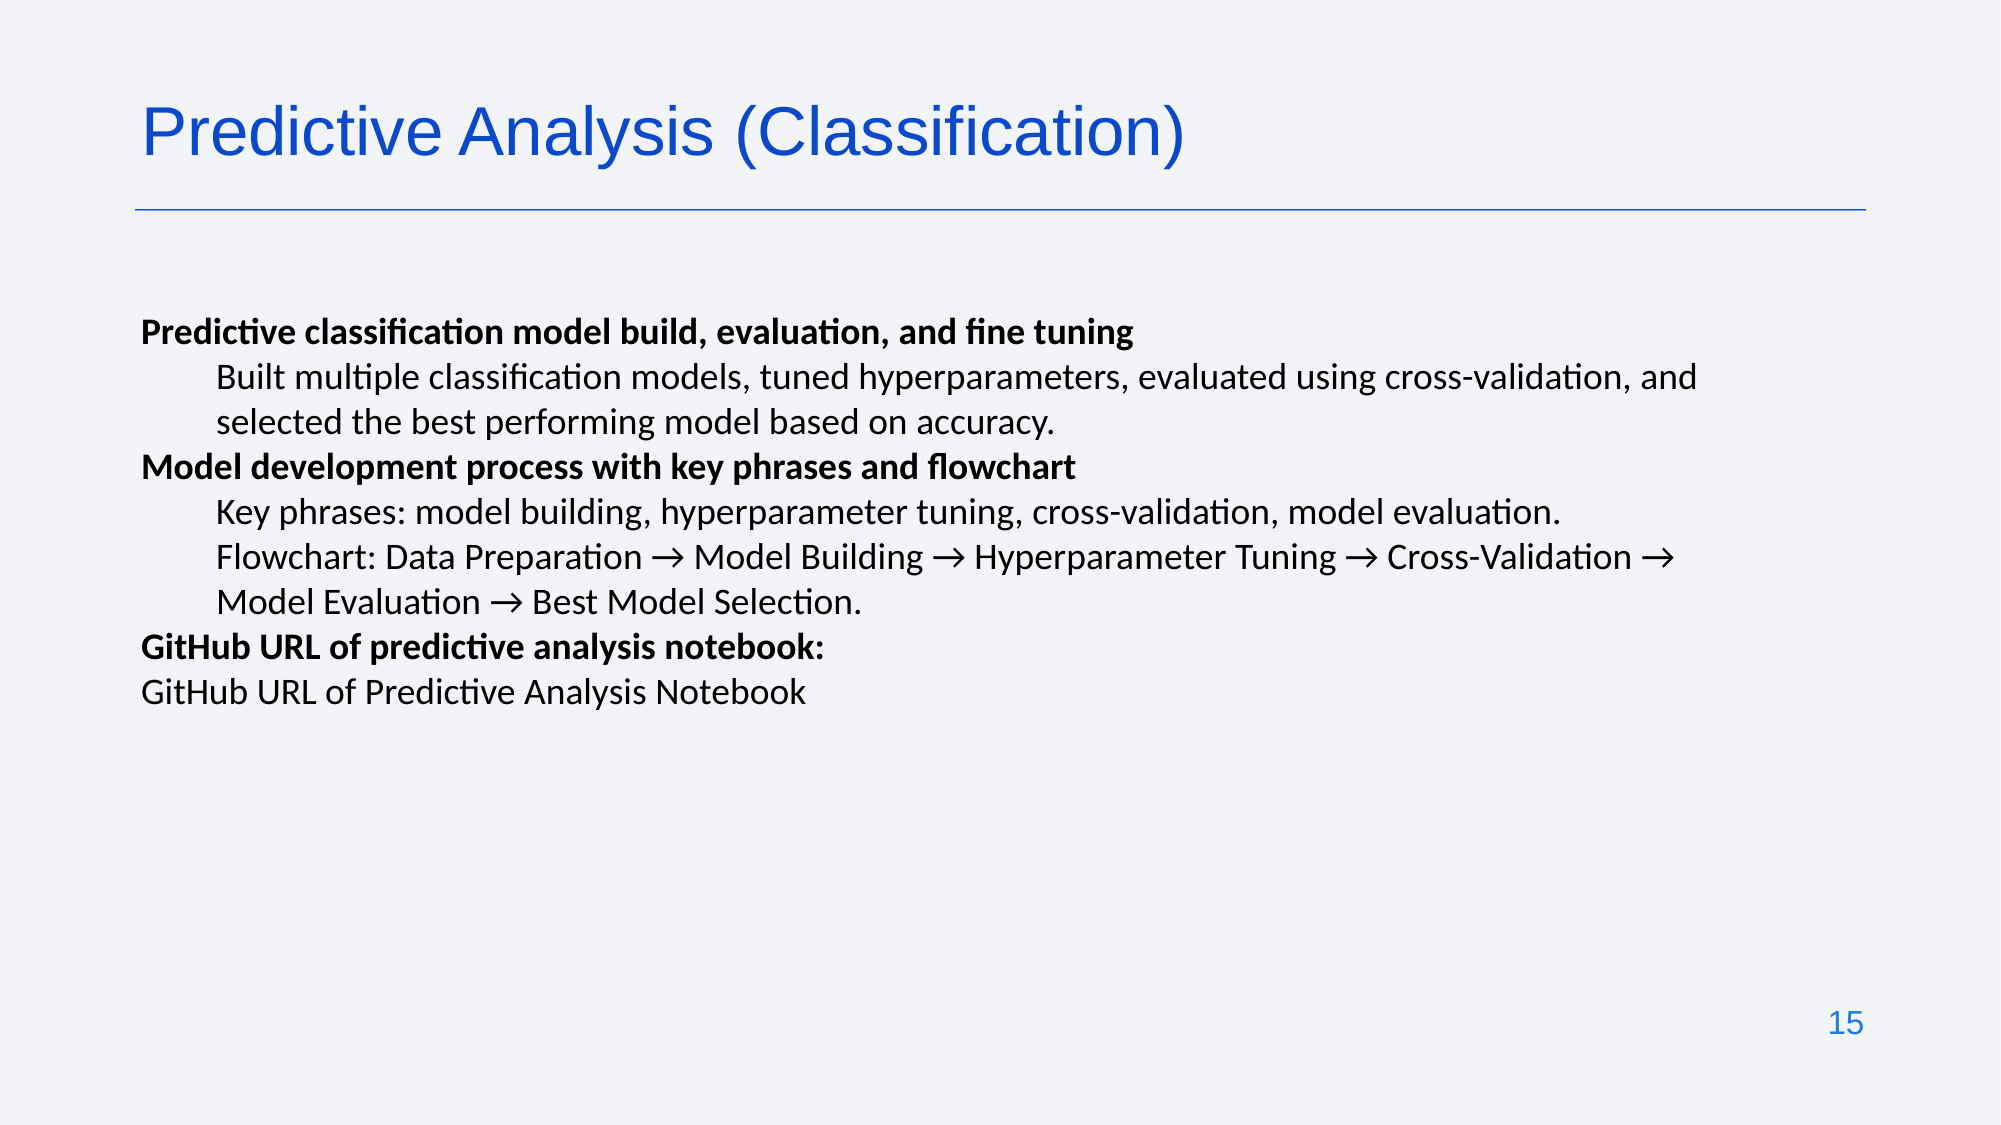

Predictive Analysis (Classification)
Predictive classification model build, evaluation, and fine tuning
Built multiple classification models, tuned hyperparameters, evaluated using cross-validation, and selected the best performing model based on accuracy.
Model development process with key phrases and flowchart
Key phrases: model building, hyperparameter tuning, cross-validation, model evaluation.
Flowchart: Data Preparation → Model Building → Hyperparameter Tuning → Cross-Validation → Model Evaluation → Best Model Selection.
GitHub URL of predictive analysis notebook:
GitHub URL of Predictive Analysis Notebook
15